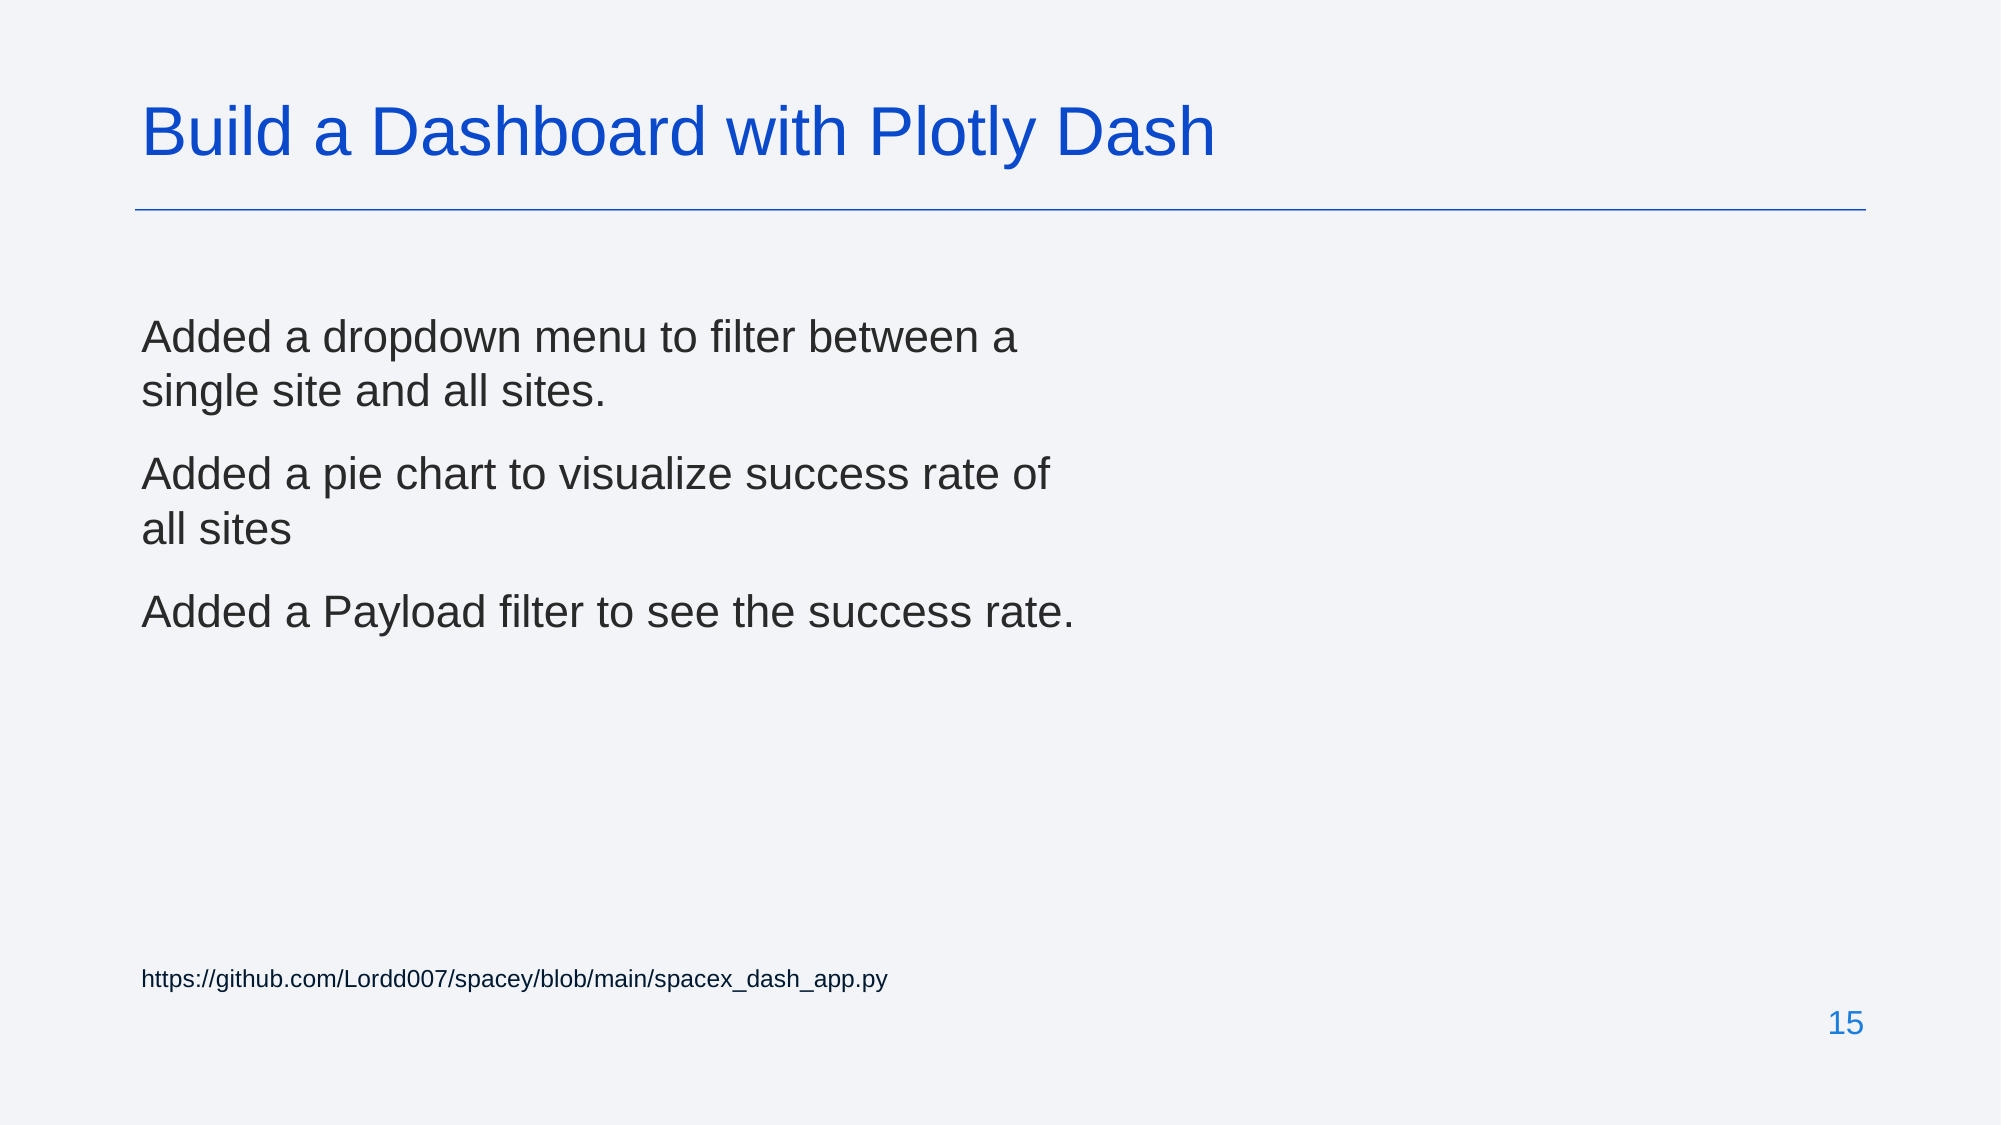

Build a Dashboard with Plotly Dash
Added a dropdown menu to filter between a single site and all sites.
Added a pie chart to visualize success rate of all sites
Added a Payload filter to see the success rate.
https://github.com/Lordd007/spacey/blob/main/spacex_dash_app.py

15